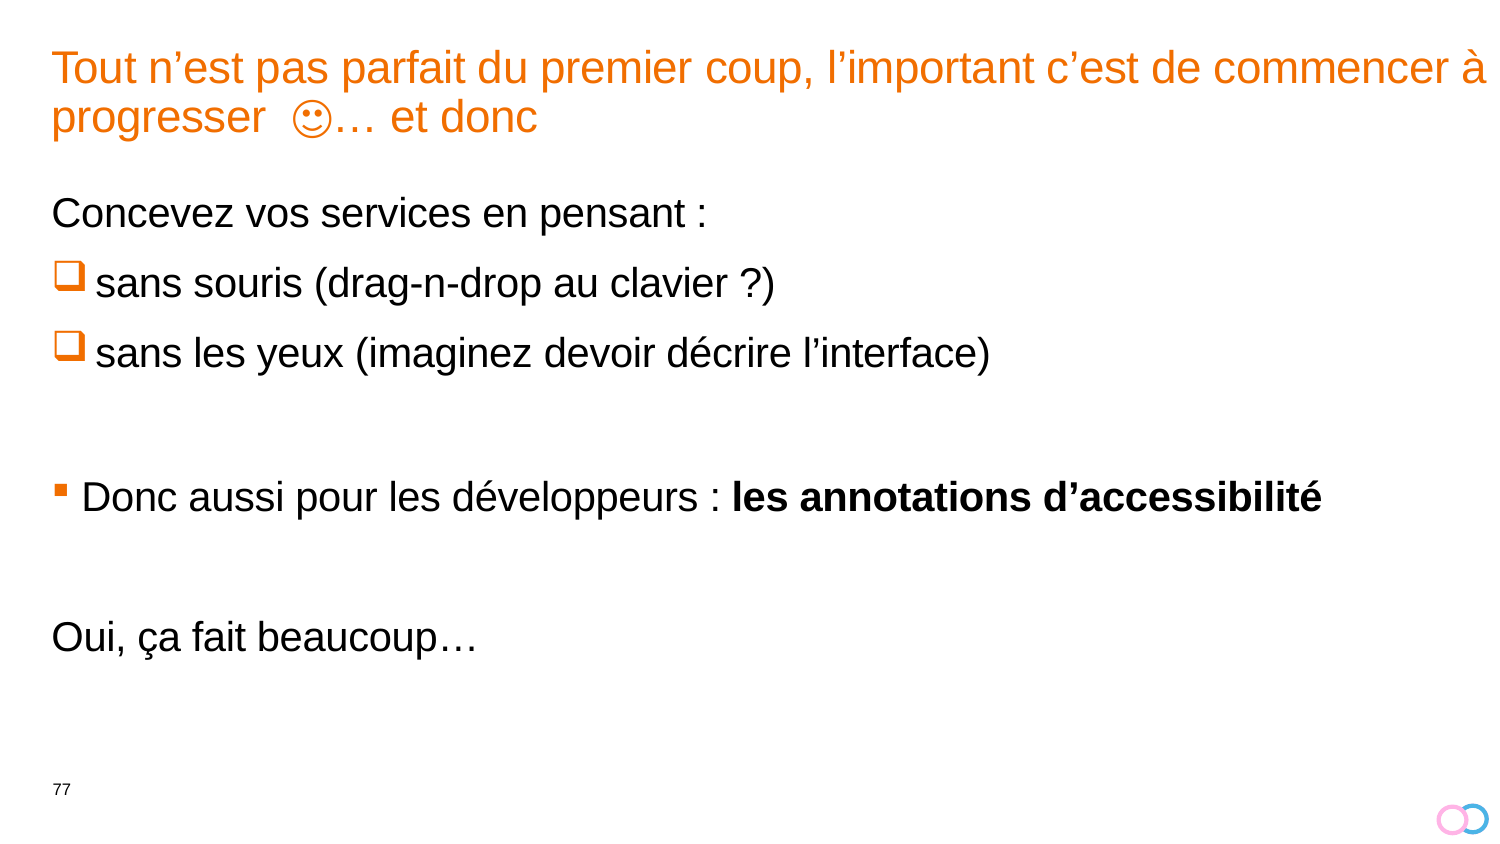

# Tout n’est pas parfait du premier coup, l’important c’est de commencer à progresser  🙂… et donc
Concevez vos services en pensant :
sans souris (drag-n-drop au clavier ?)
sans les yeux (imaginez devoir décrire l’interface)

Donc aussi pour les développeurs : les annotations d’accessibilité

Oui, ça fait beaucoup…